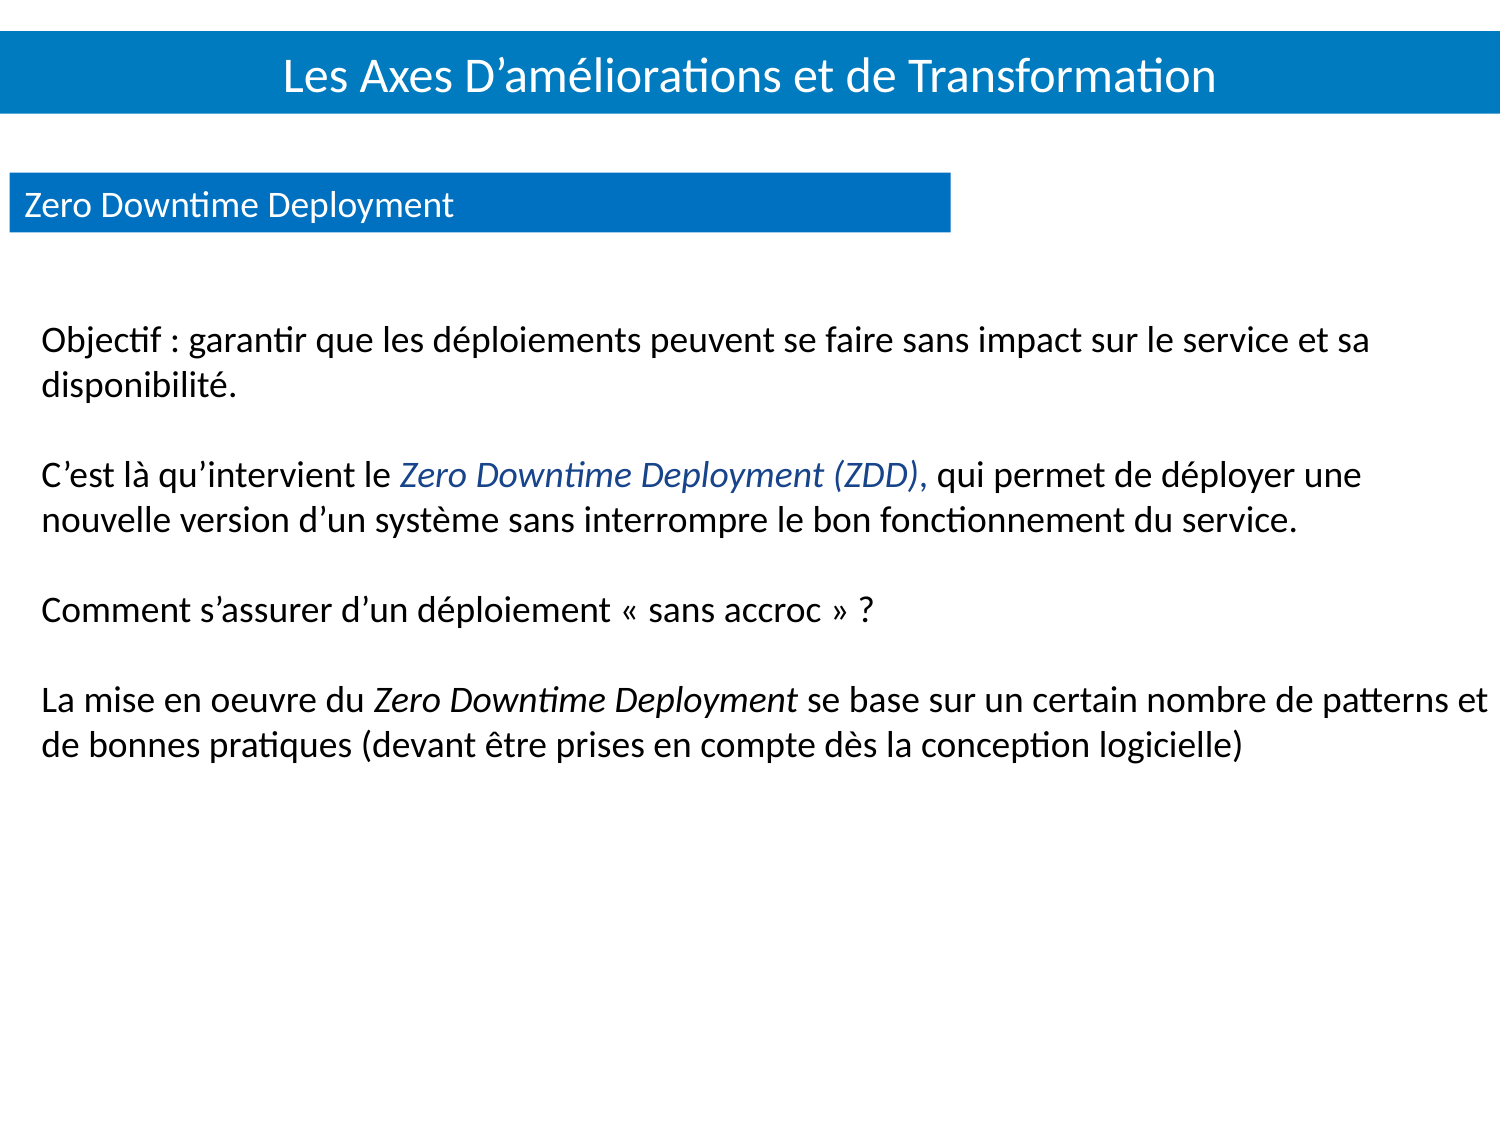

# Les Axes D’améliorations et de Transformation
Zero Downtime Deployment
Objectif : garantir que les déploiements peuvent se faire sans impact sur le service et sa disponibilité.

C’est là qu’intervient le Zero Downtime Deployment (ZDD), qui permet de déployer une nouvelle version d’un système sans interrompre le bon fonctionnement du service.

Comment s’assurer d’un déploiement « sans accroc » ?
La mise en oeuvre du Zero Downtime Deployment se base sur un certain nombre de patterns et de bonnes pratiques (devant être prises en compte dès la conception logicielle)